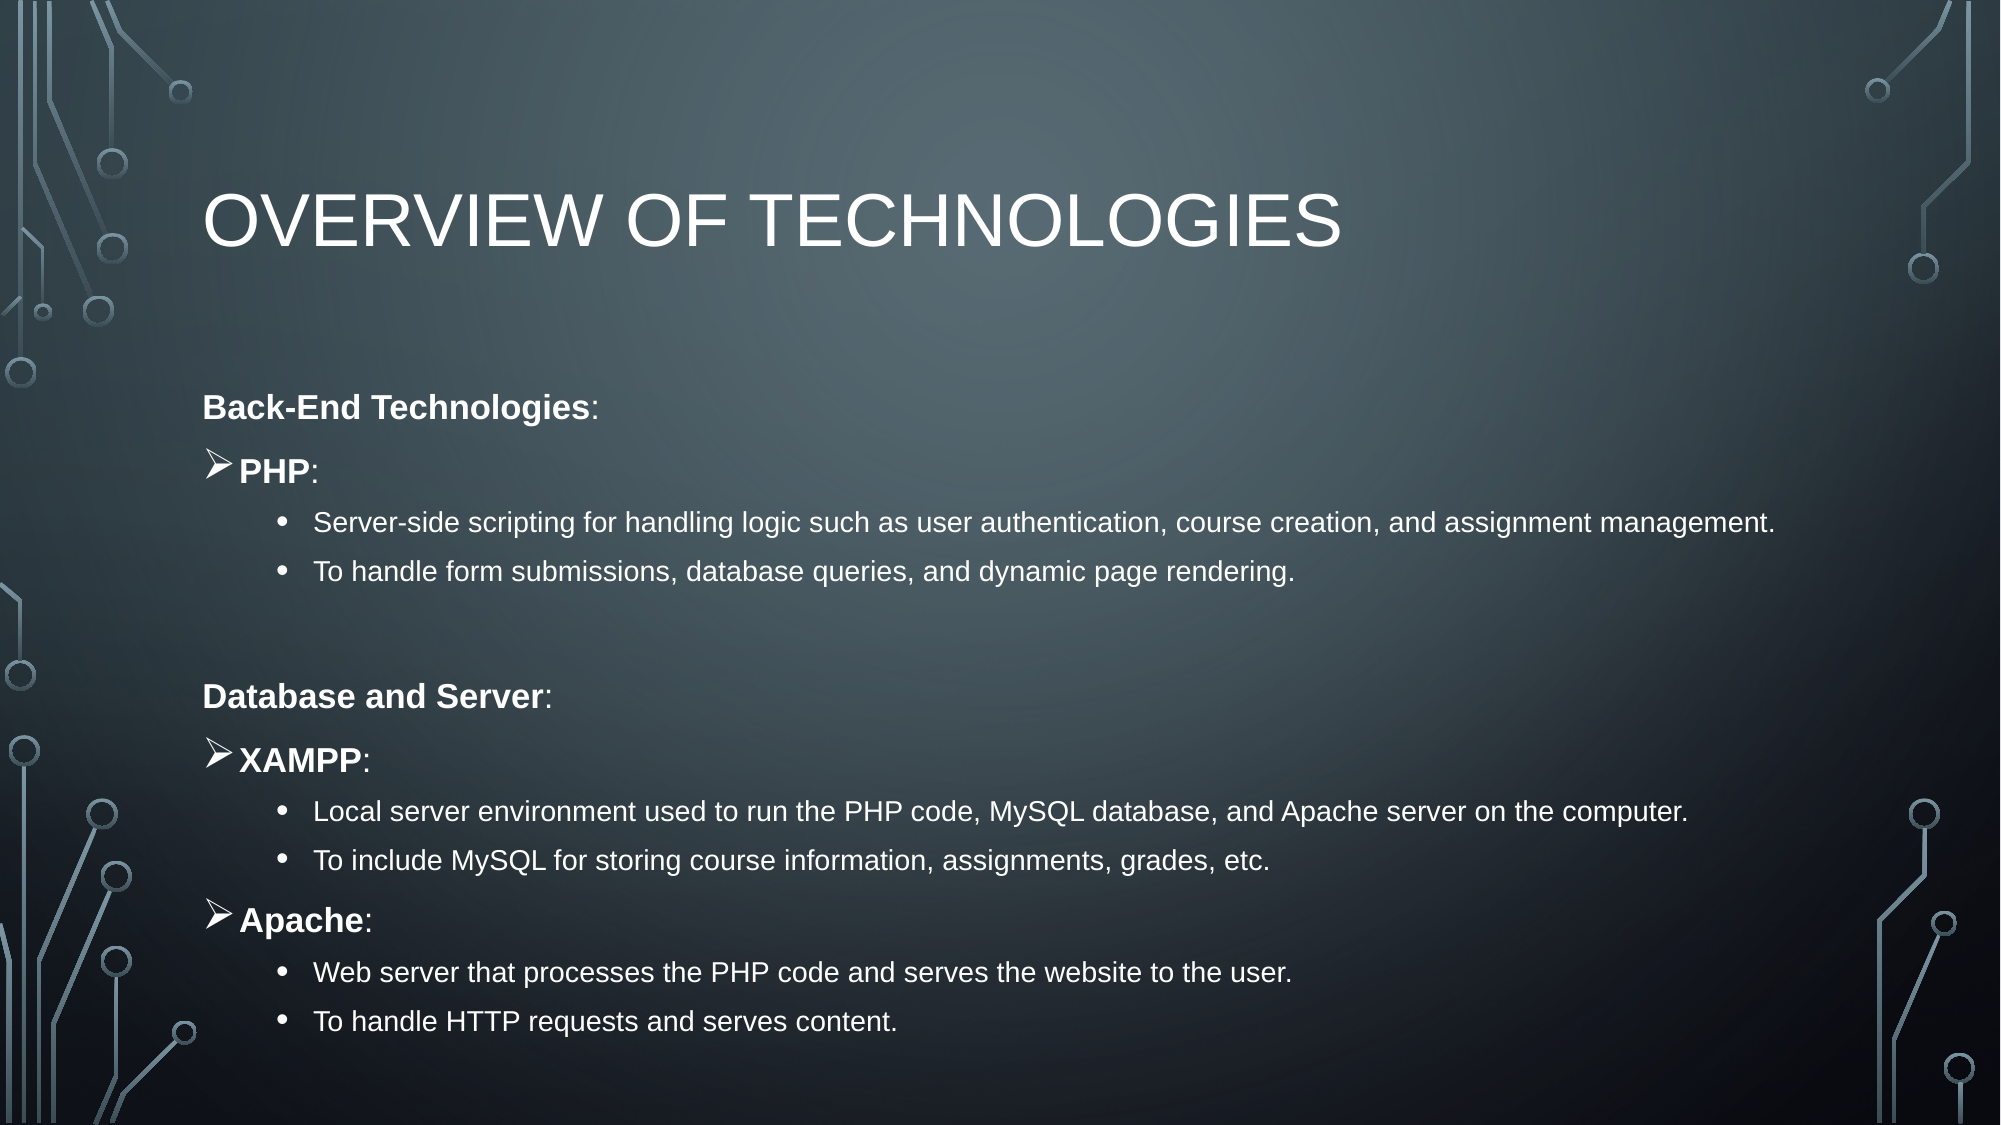

# Overview of Technologies
Back-End Technologies:
PHP:
Server-side scripting for handling logic such as user authentication, course creation, and assignment management.
To handle form submissions, database queries, and dynamic page rendering.

Database and Server:
XAMPP:
Local server environment used to run the PHP code, MySQL database, and Apache server on the computer.
To include MySQL for storing course information, assignments, grades, etc.
Apache:
Web server that processes the PHP code and serves the website to the user.
To handle HTTP requests and serves content.